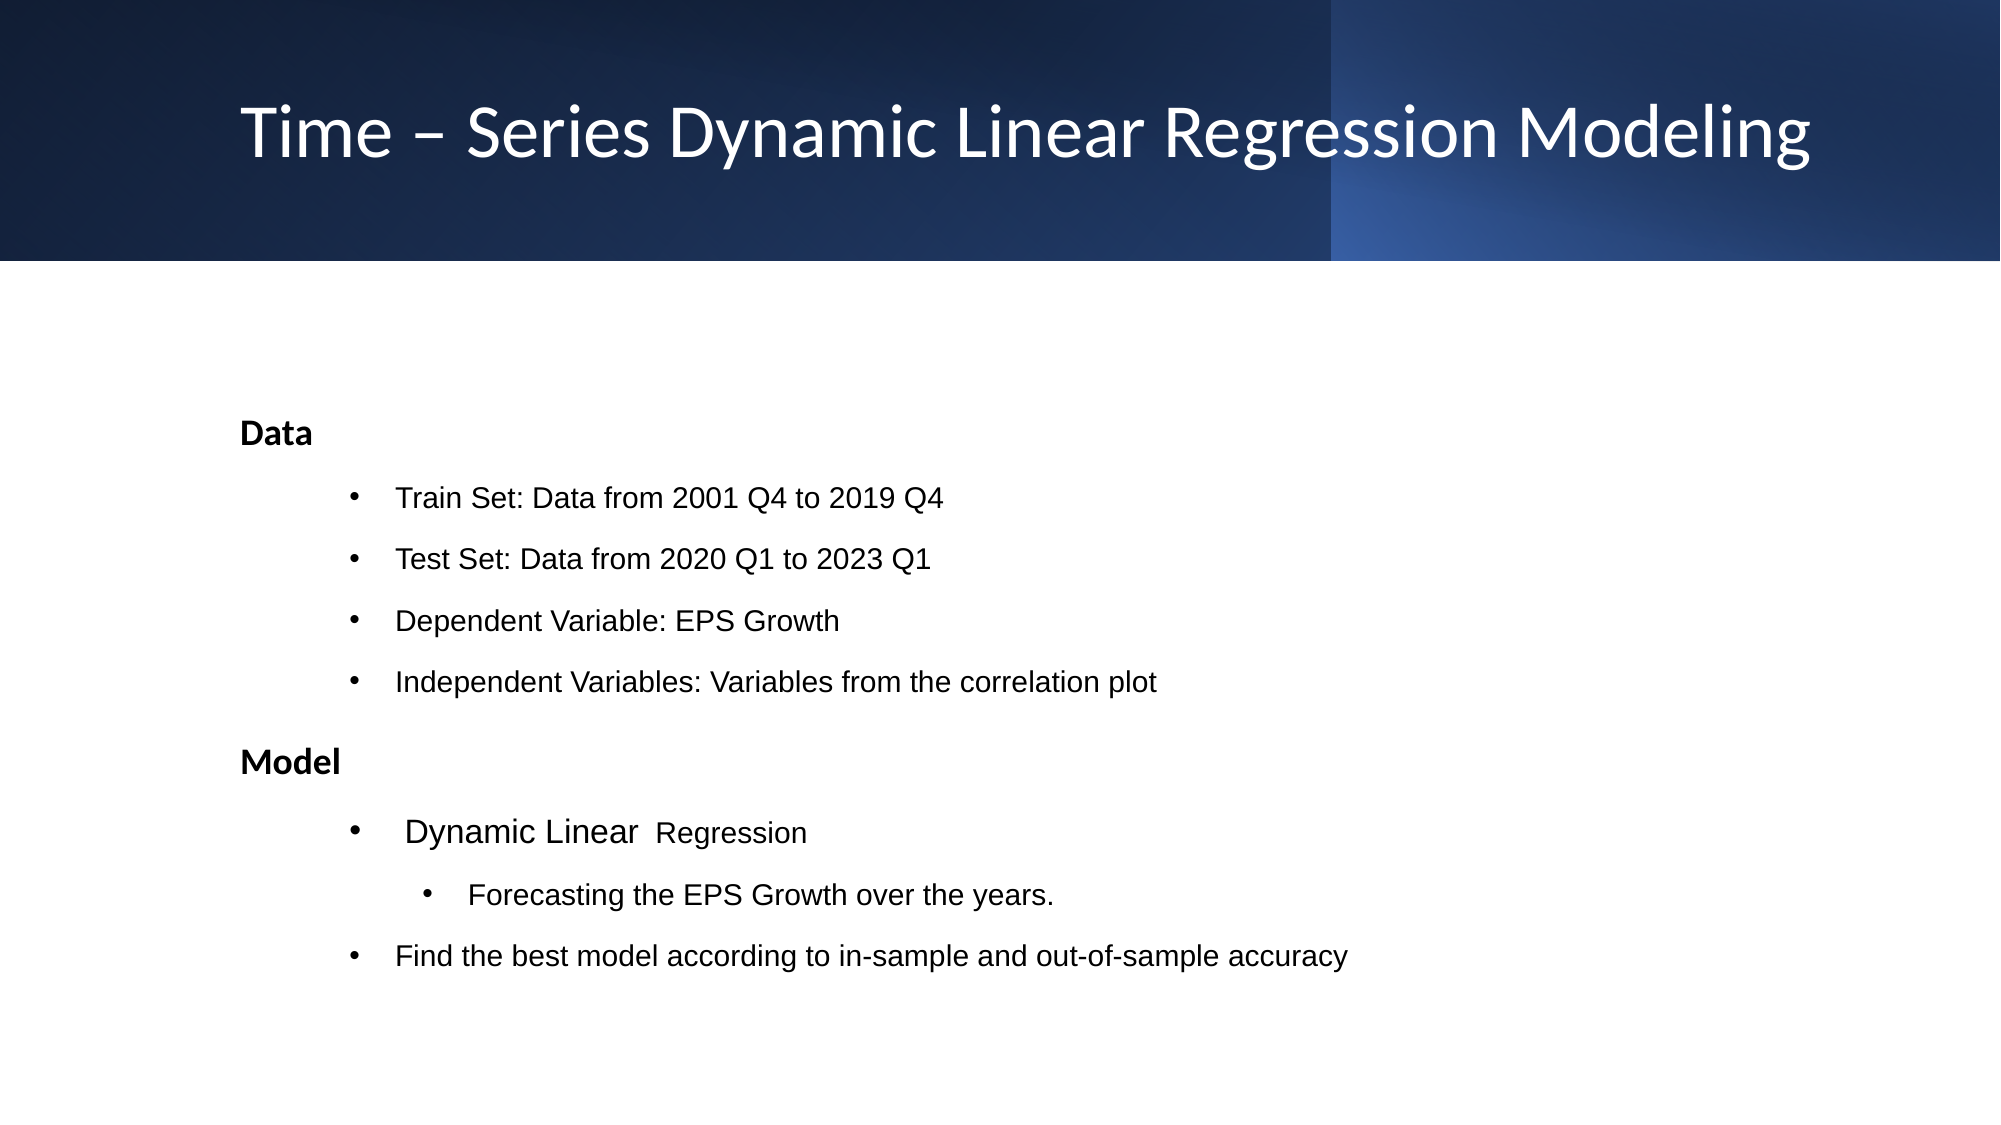

# Time – Series Dynamic Linear Regression Modeling
Data
Train Set: Data from 2001 Q4 to 2019 Q4
Test Set: Data from 2020 Q1 to 2023 Q1
Dependent Variable: EPS Growth
Independent Variables: Variables from the correlation plot
Model
 Dynamic Linear  Regression
Forecasting the EPS Growth over the years.
Find the best model according to in-sample and out-of-sample accuracy